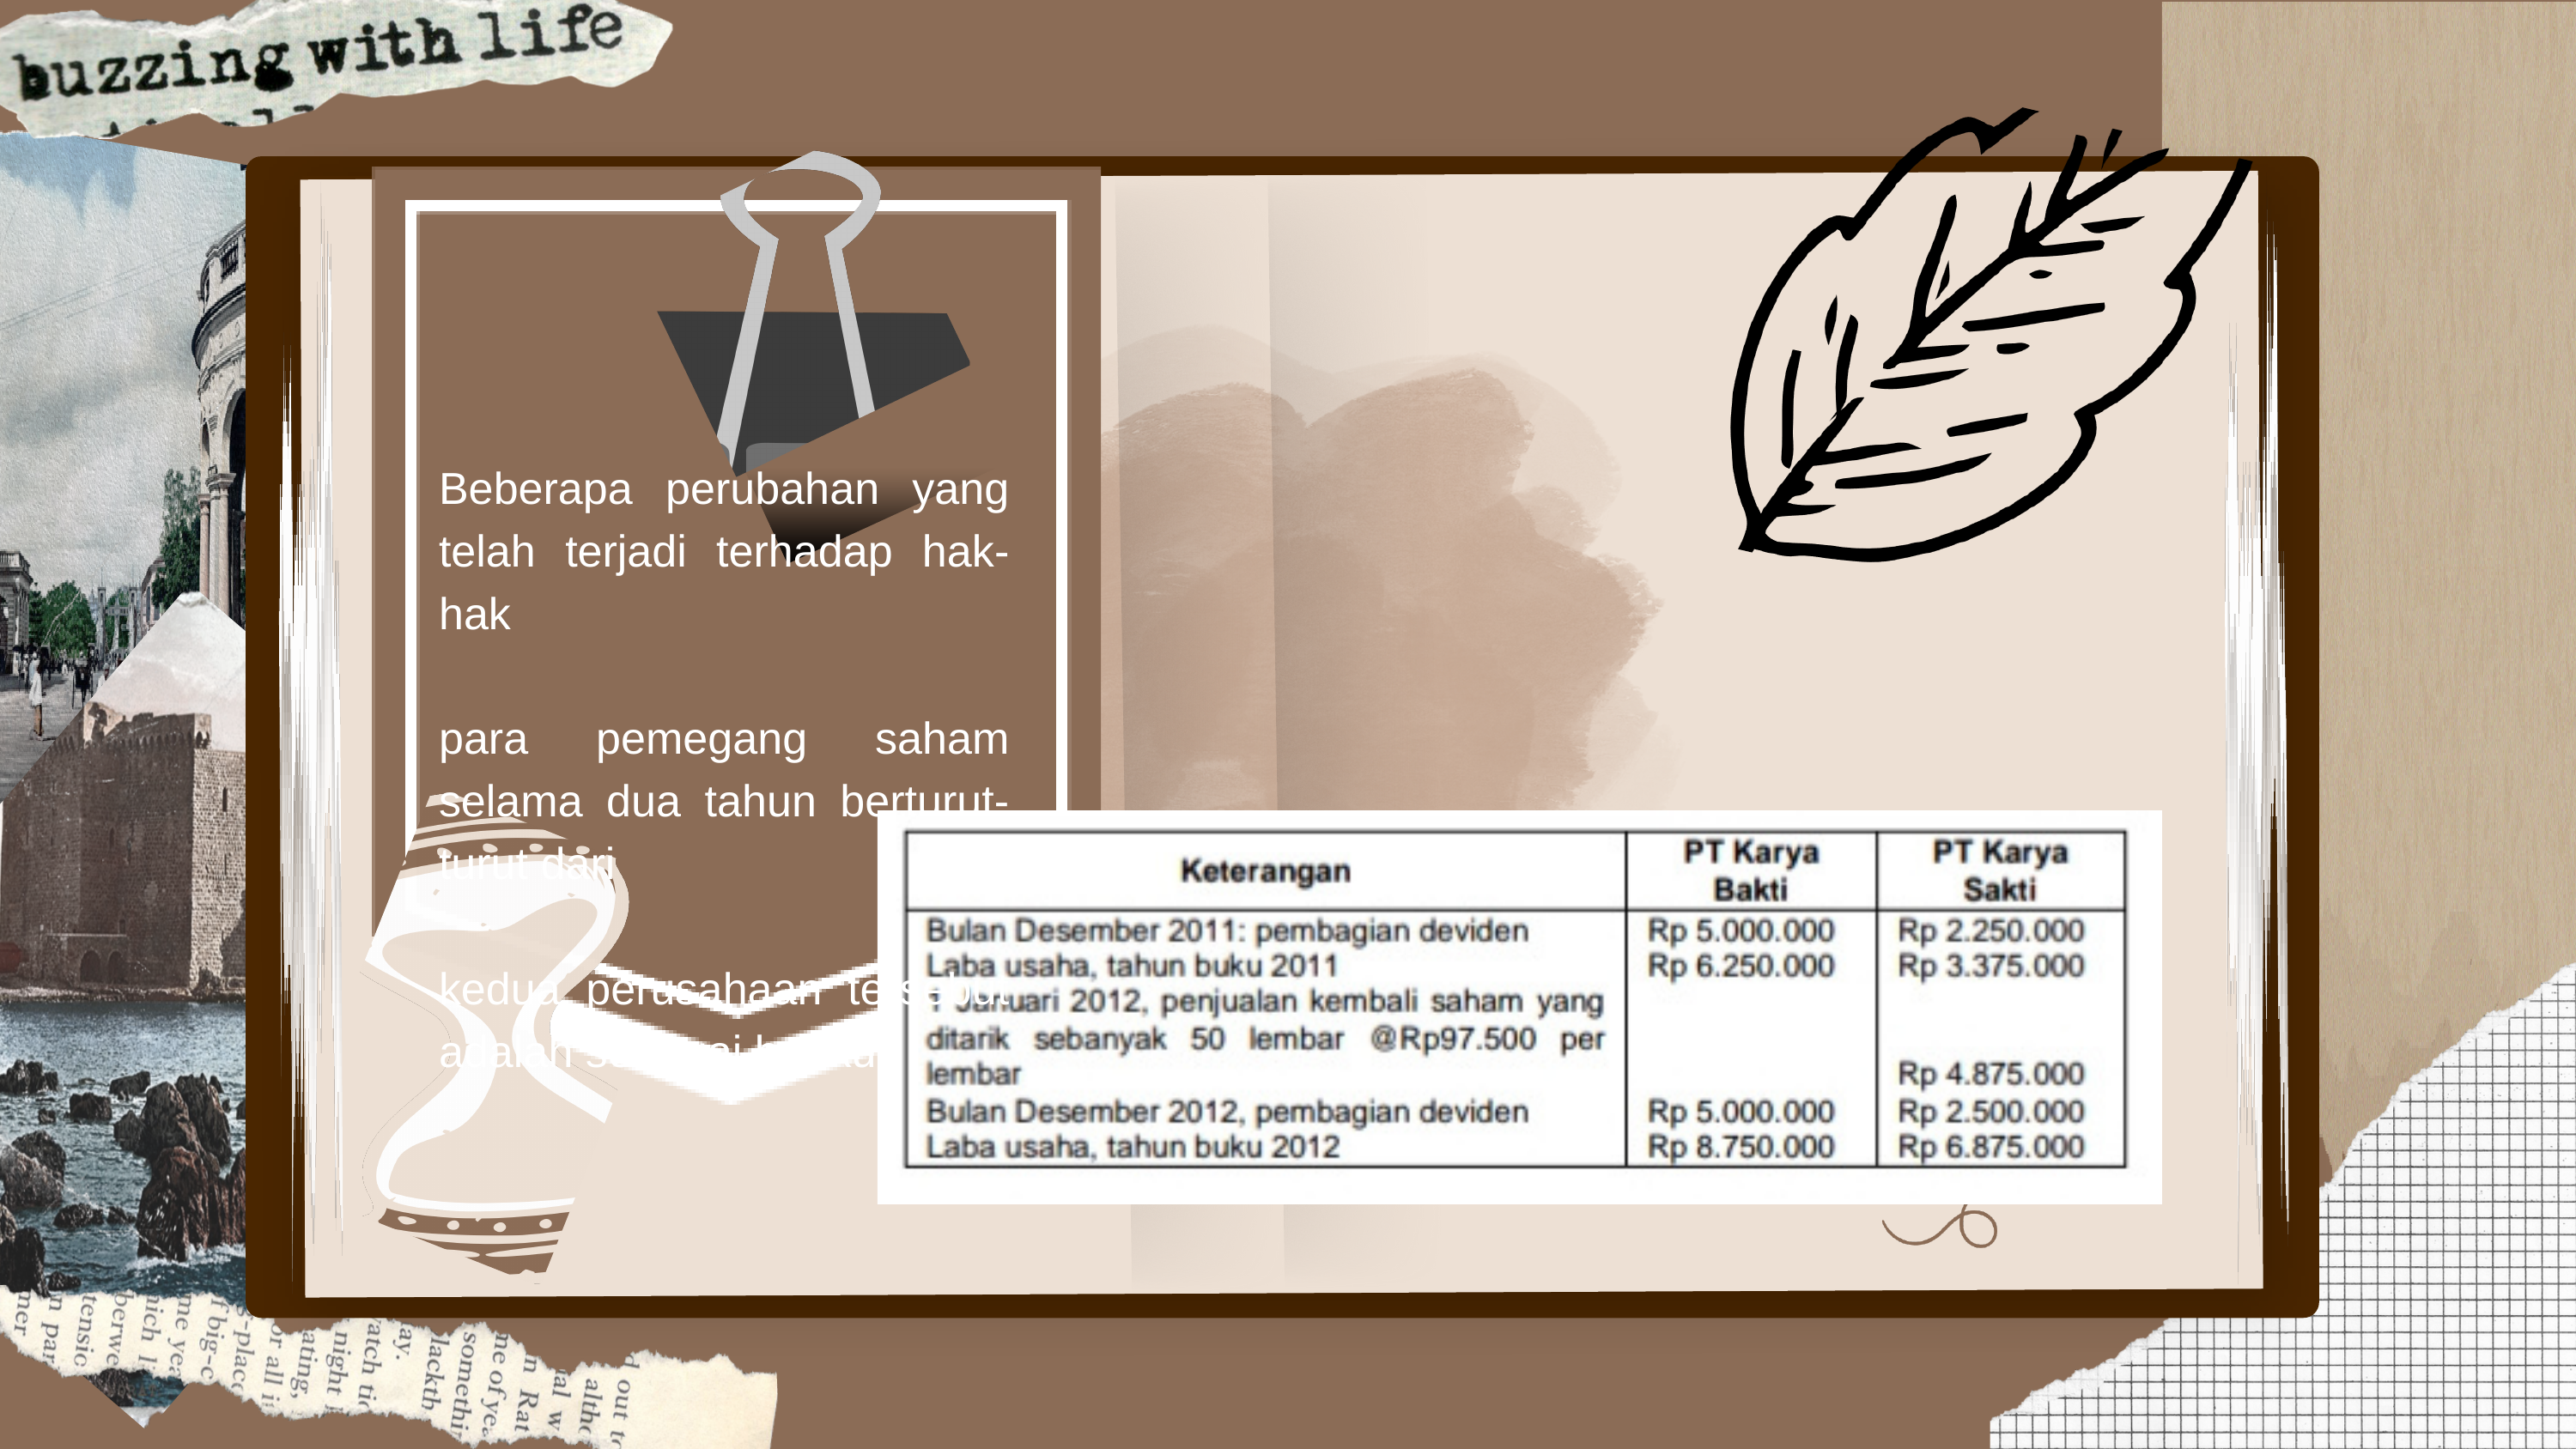

Beberapa perubahan yang telah terjadi terhadap hak-hak

para pemegang saham selama dua tahun berturut-turut dari

kedua perusahaan tersebut adalah sebagai berikut: